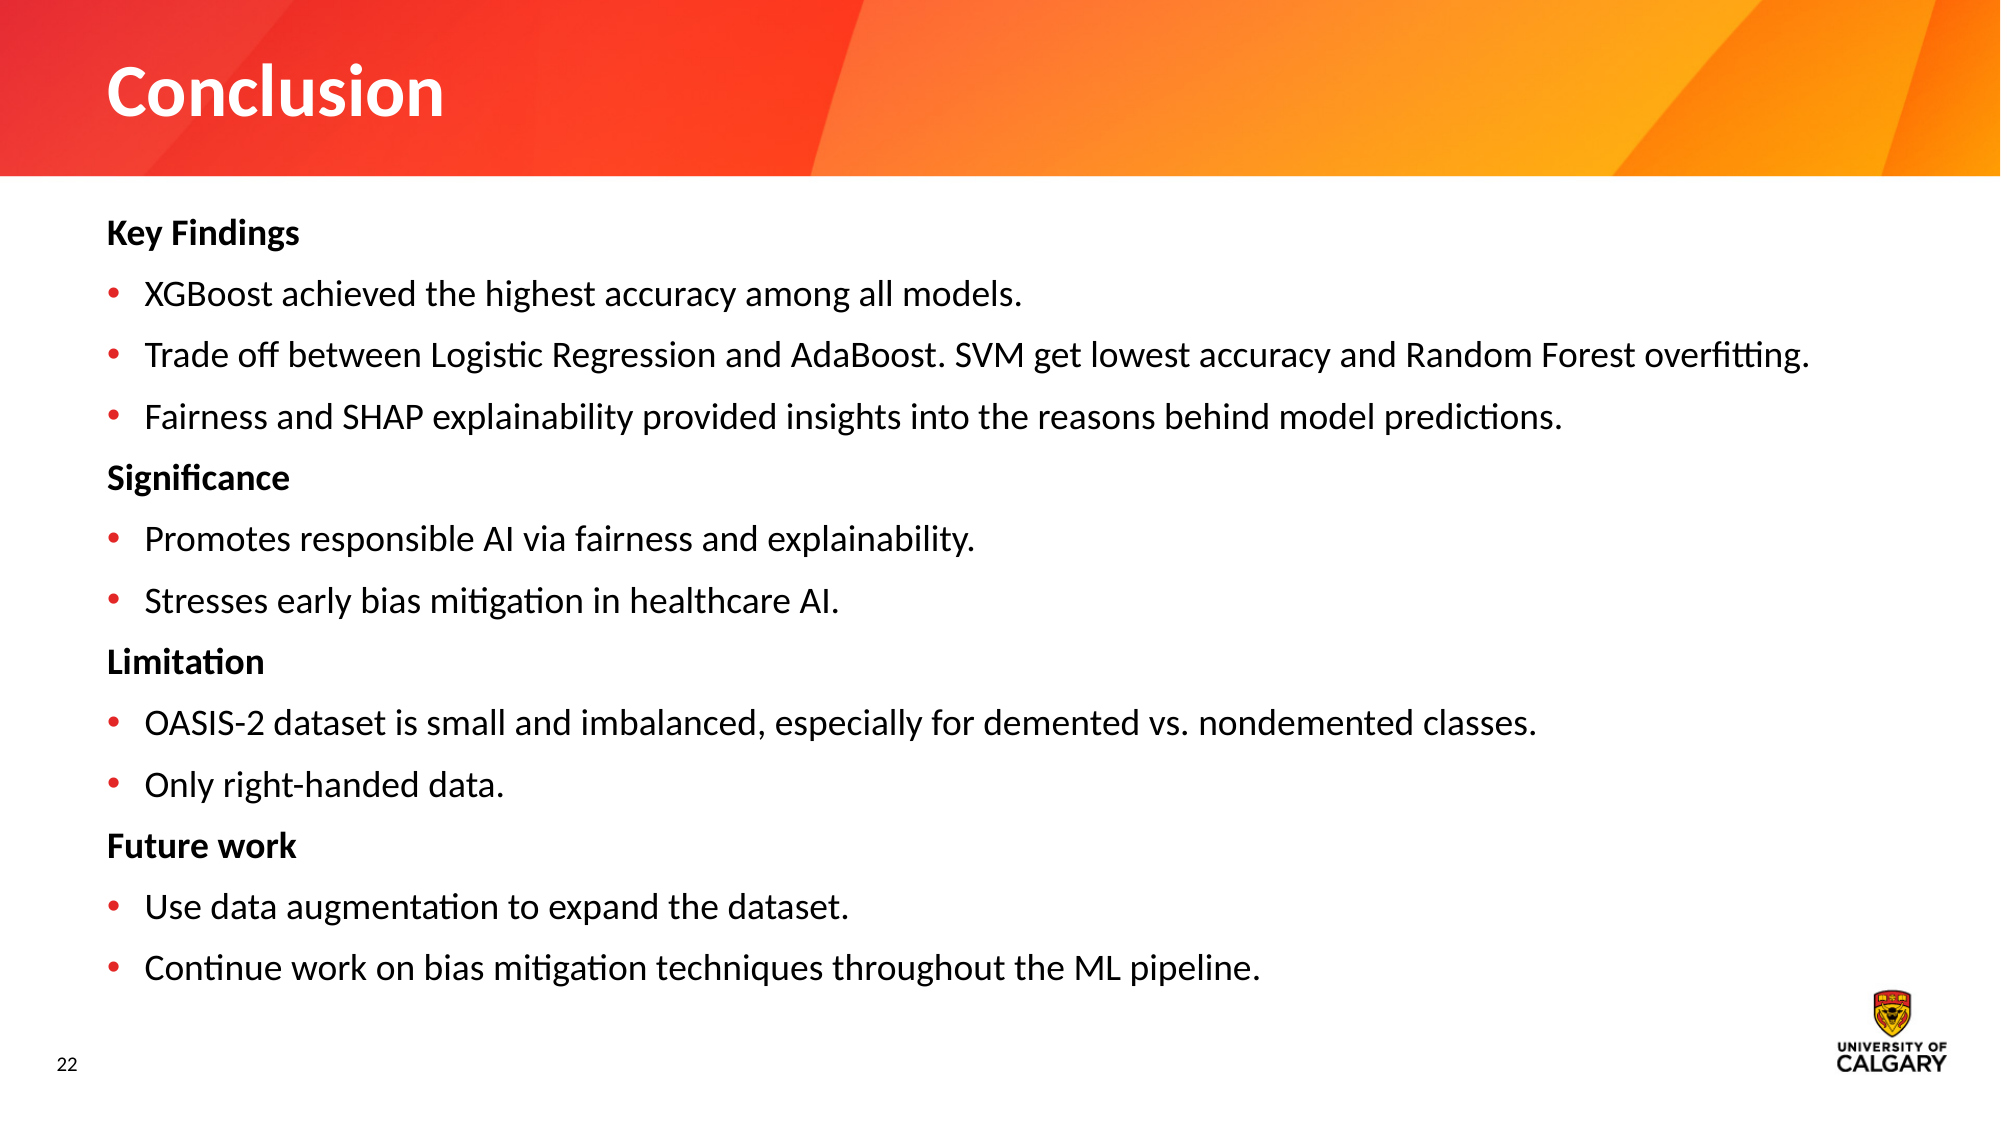

# Conclusion
Key Findings
XGBoost achieved the highest accuracy among all models.
Trade off between Logistic Regression and AdaBoost. SVM get lowest accuracy and Random Forest overfitting.
Fairness and SHAP explainability provided insights into the reasons behind model predictions.
Significance
Promotes responsible AI via fairness and explainability.
Stresses early bias mitigation in healthcare AI.
Limitation
OASIS-2 dataset is small and imbalanced, especially for demented vs. nondemented classes.
Only right-handed data.
Future work
Use data augmentation to expand the dataset.
Continue work on bias mitigation techniques throughout the ML pipeline.
22